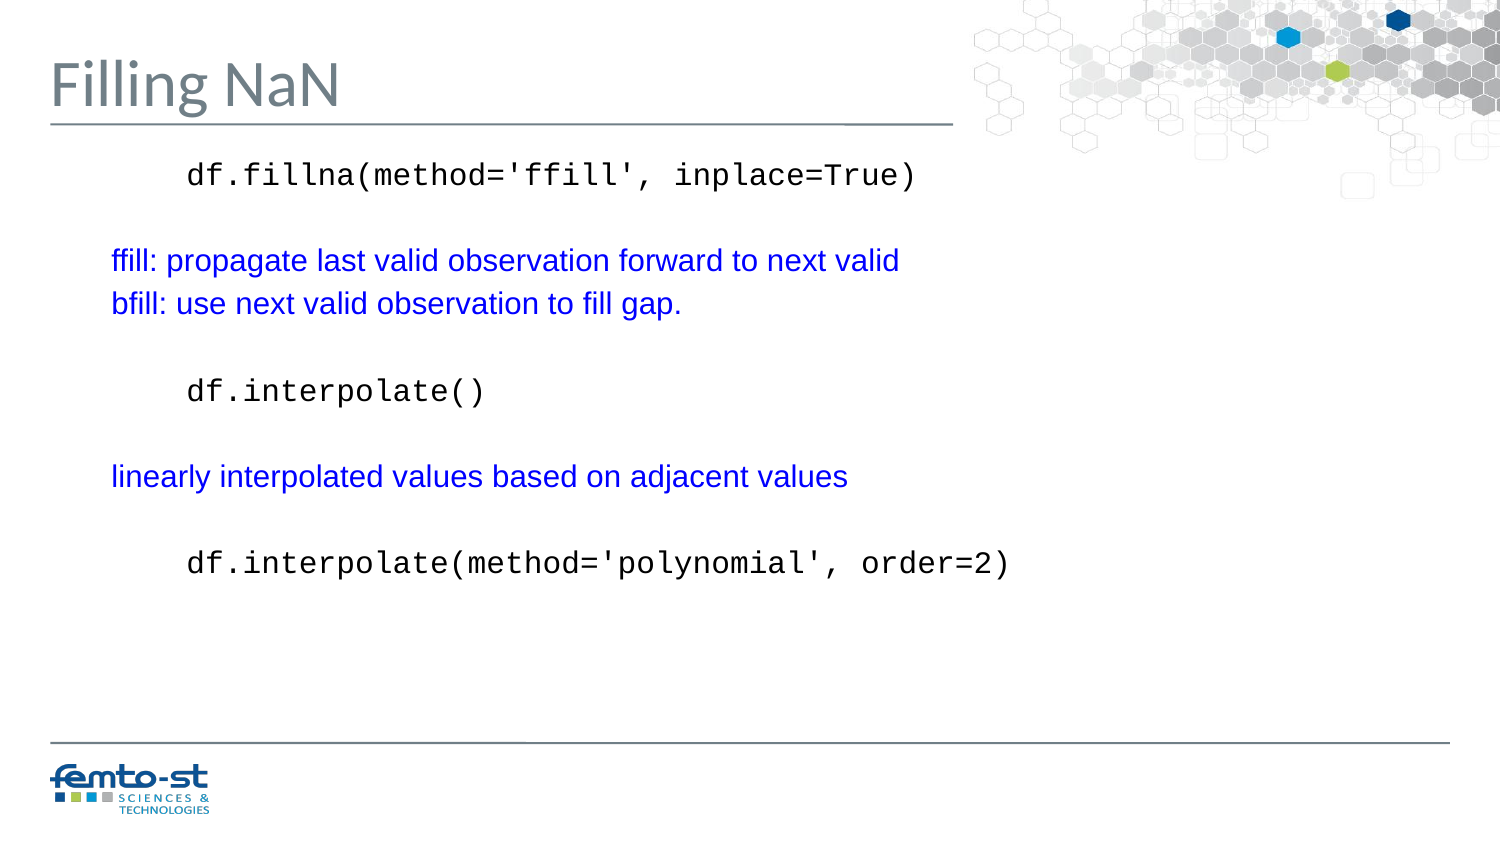

Filling NaN
df.fillna(method='ffill', inplace=True)

ffill: propagate last valid observation forward to next valid
bfill: use next valid observation to fill gap.

df.interpolate()

linearly interpolated values based on adjacent values

df.interpolate(method='polynomial', order=2)